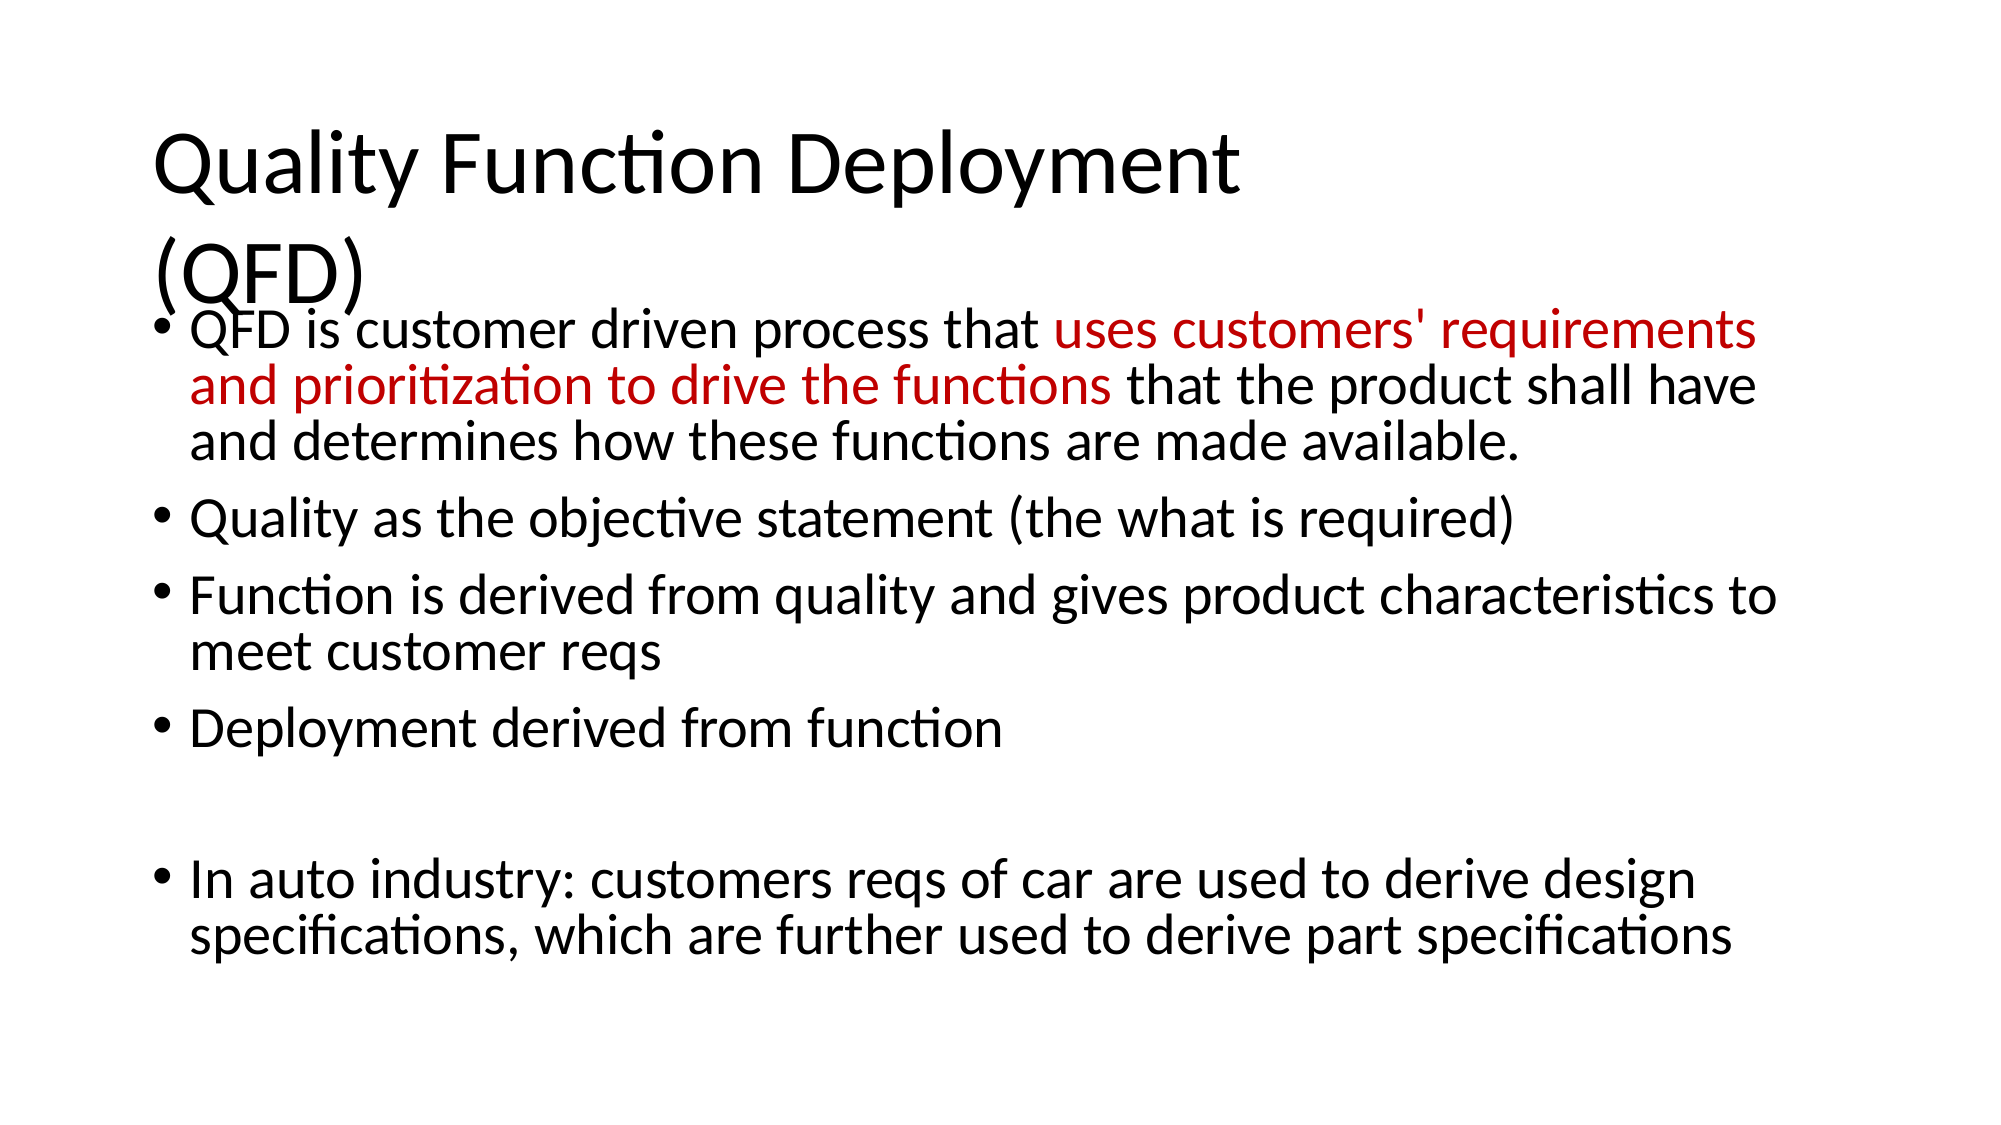

# Quality Function Deployment (QFD)
QFD is customer driven process that uses customers' requirements  and prioritization to drive the functions that the product shall have  and determines how these functions are made available.
Quality as the objective statement (the what is required)
Function is derived from quality and gives product characteristics to  meet customer reqs
Deployment derived from function

In auto industry: customers reqs of car are used to derive design  specifications, which are further used to derive part specifications